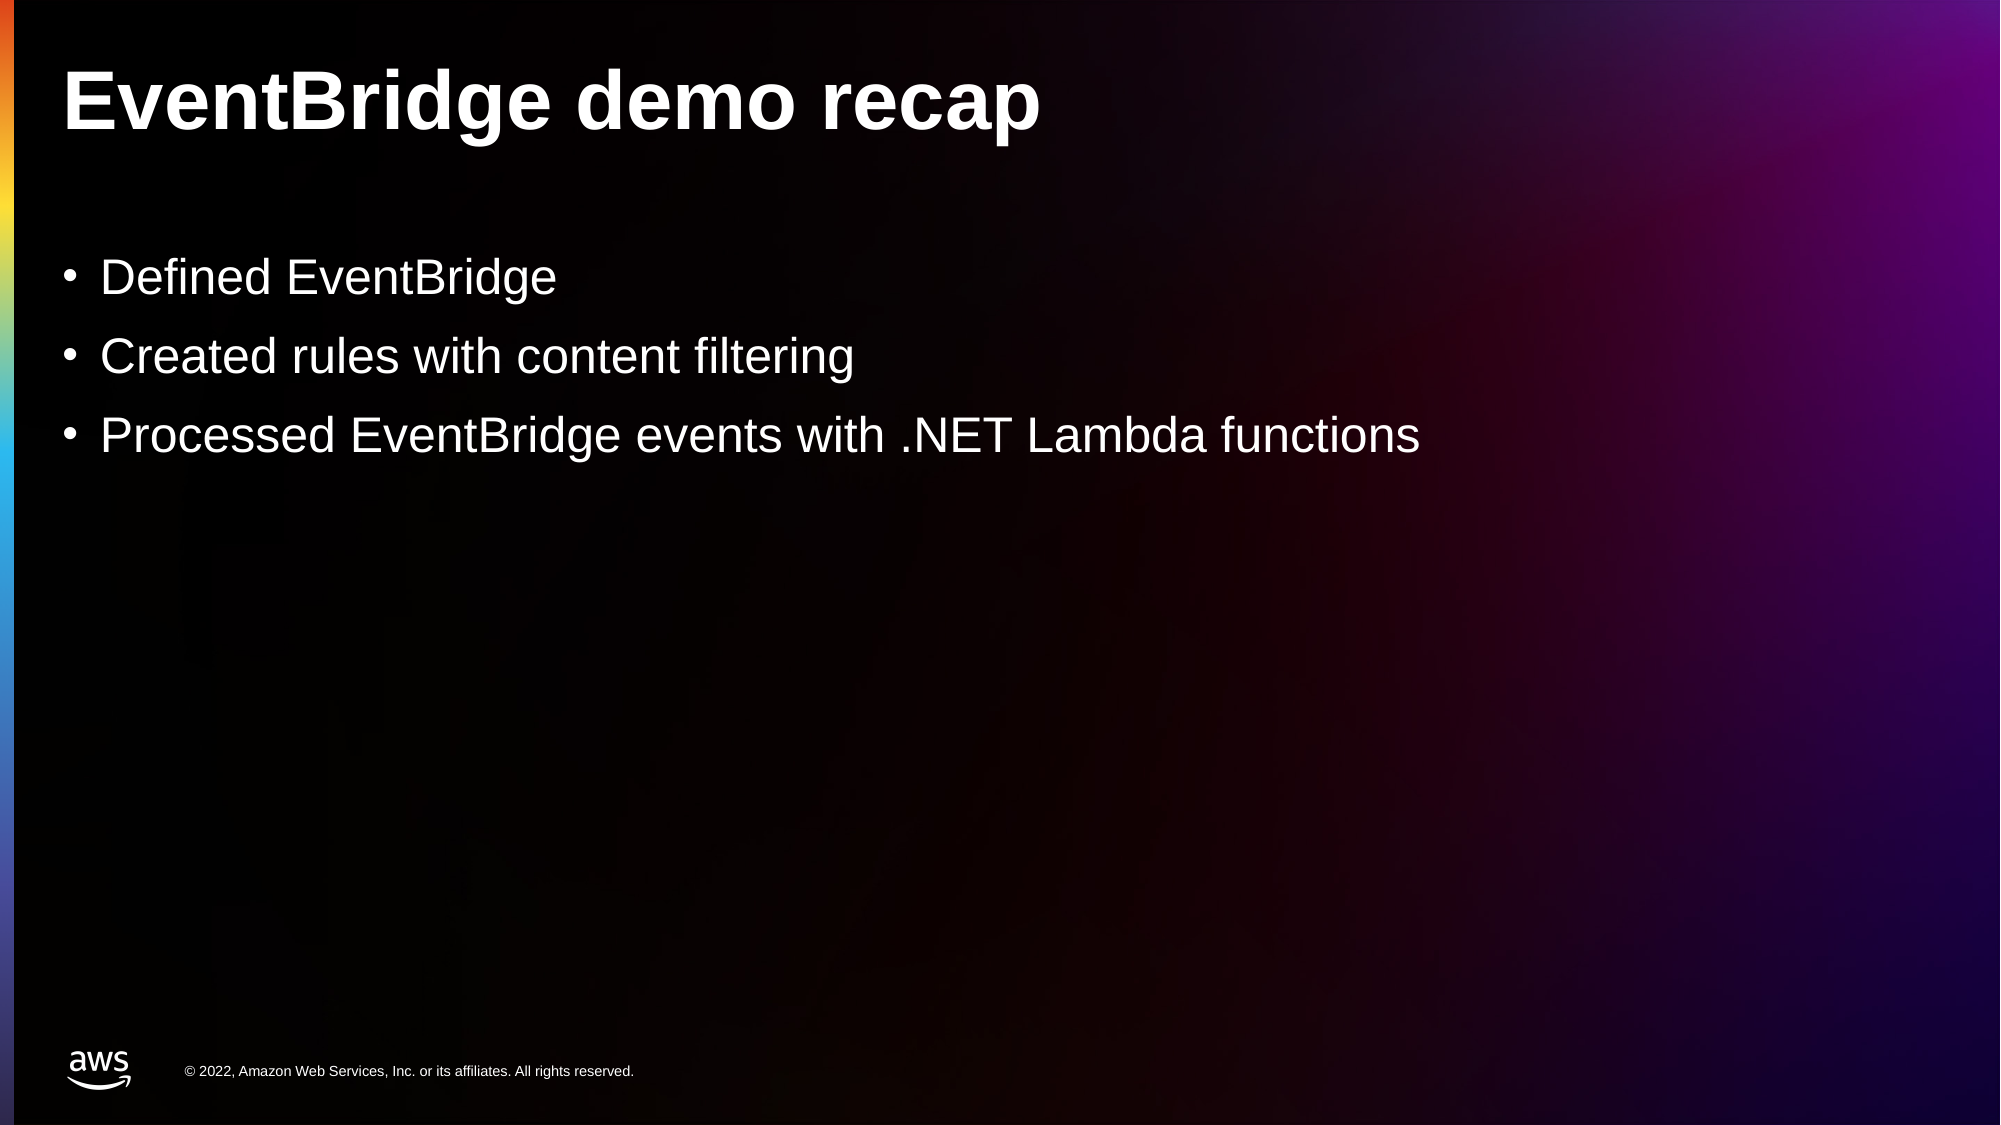

# EventBridge demo recap
Defined EventBridge
Created rules with content filtering
Processed EventBridge events with .NET Lambda functions